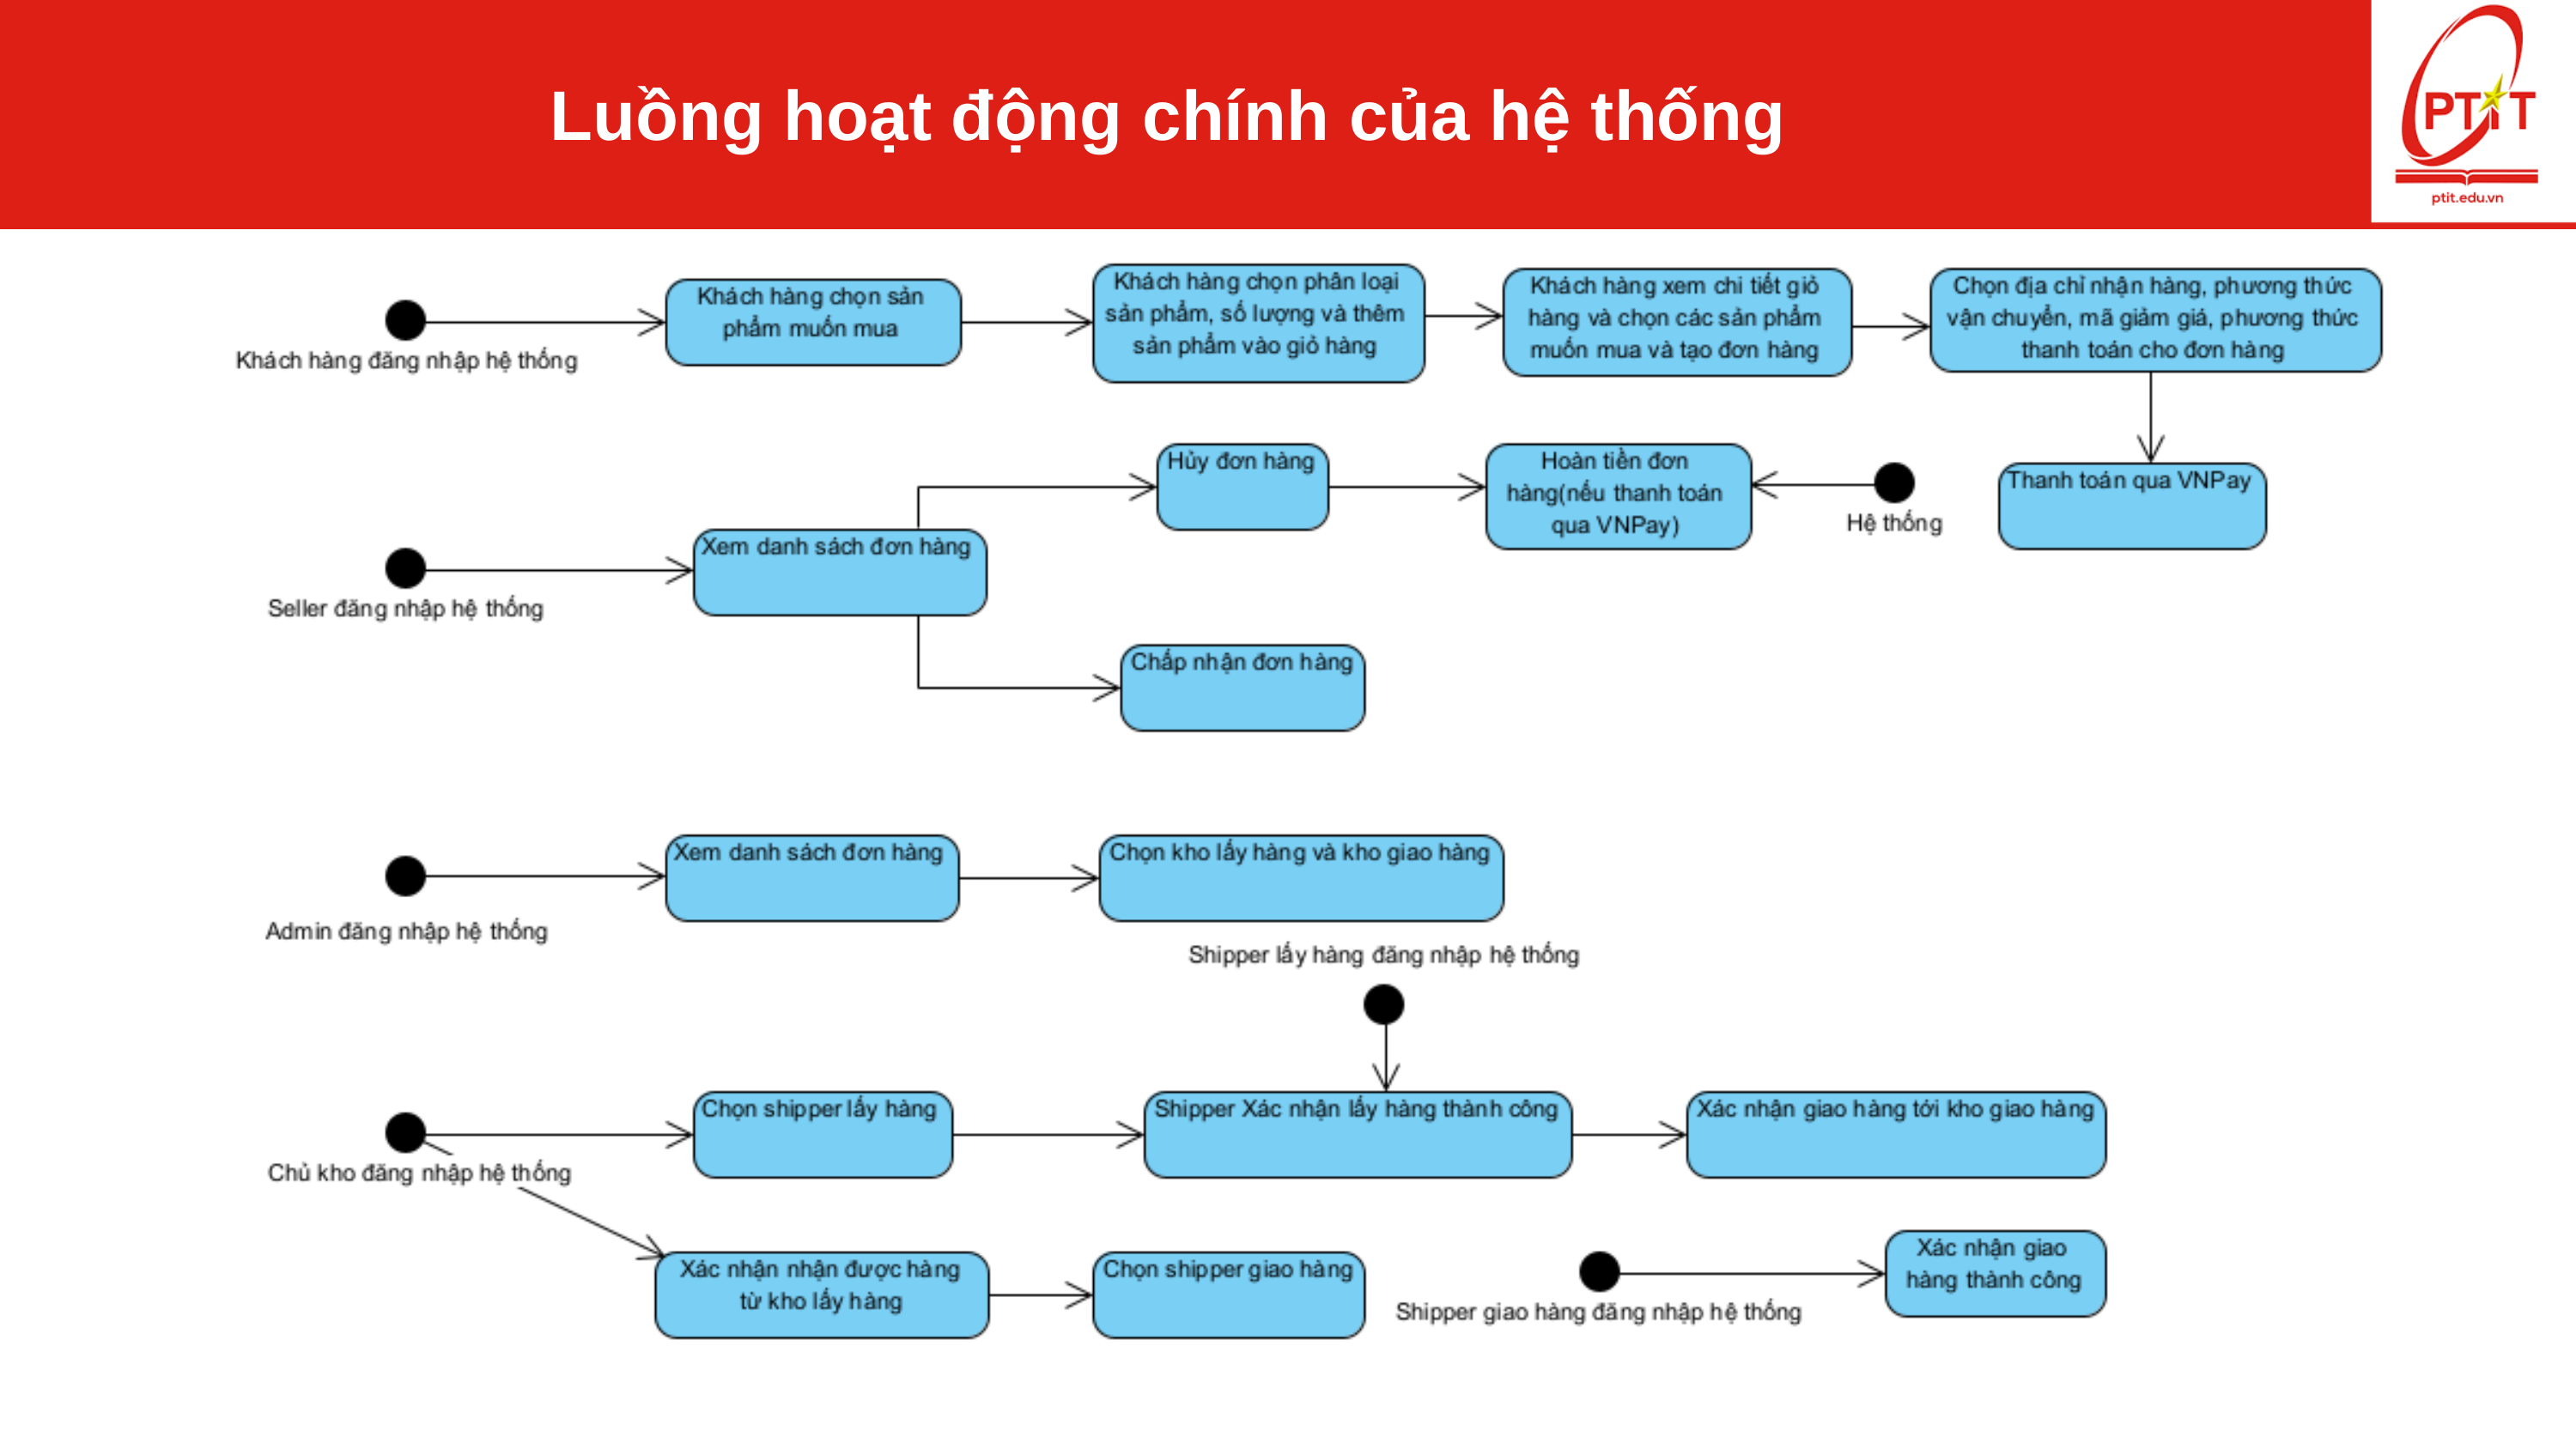

Luồng hoạt động chính của hệ thống